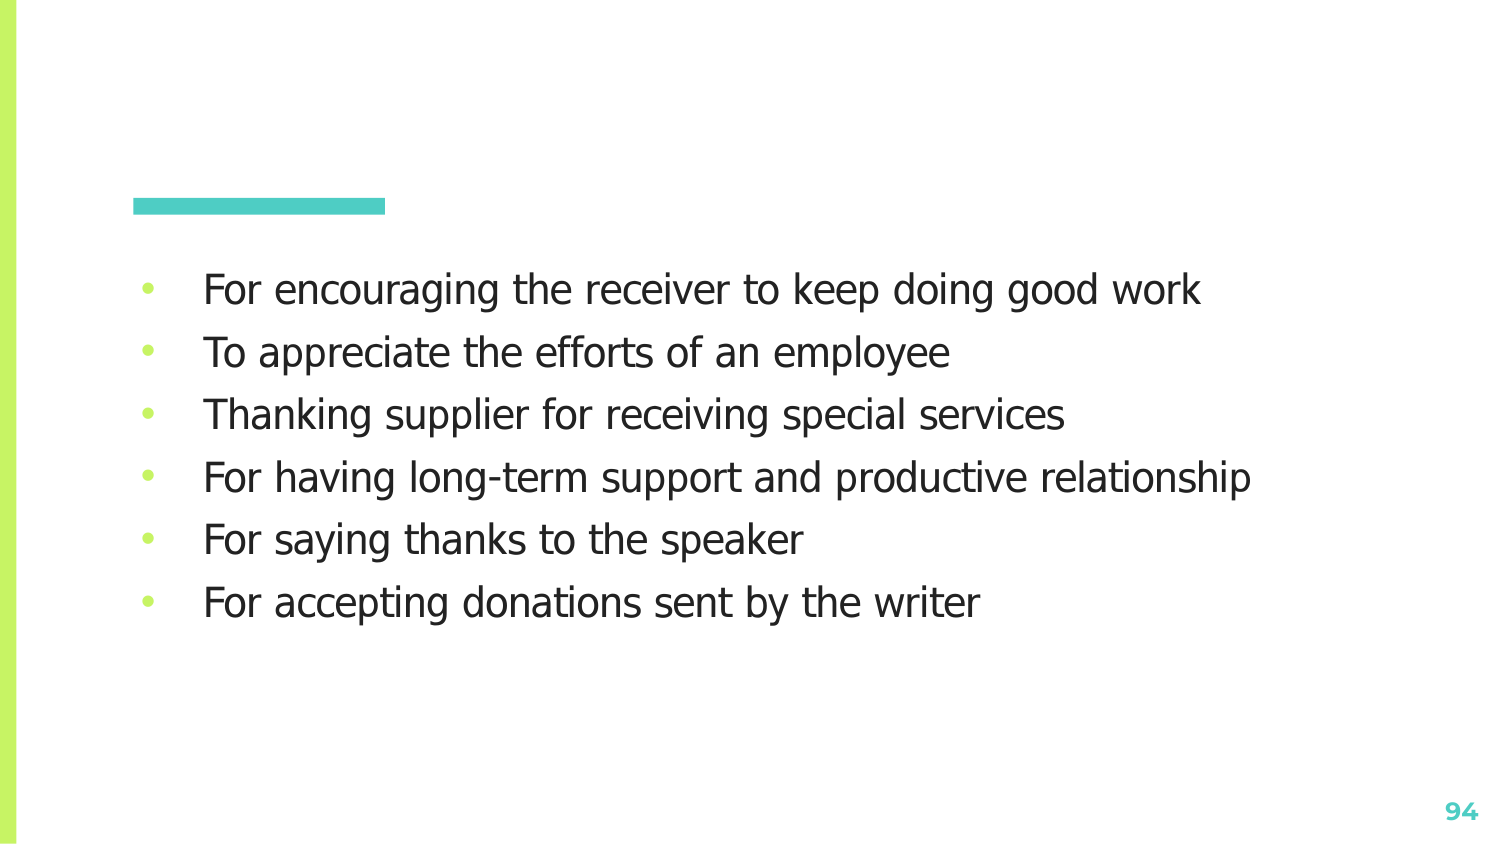

For encouraging the receiver to keep doing good work
To appreciate the efforts of an employee
Thanking supplier for receiving special services
For having long-term support and productive relationship
For saying thanks to the speaker
For accepting donations sent by the writer
94